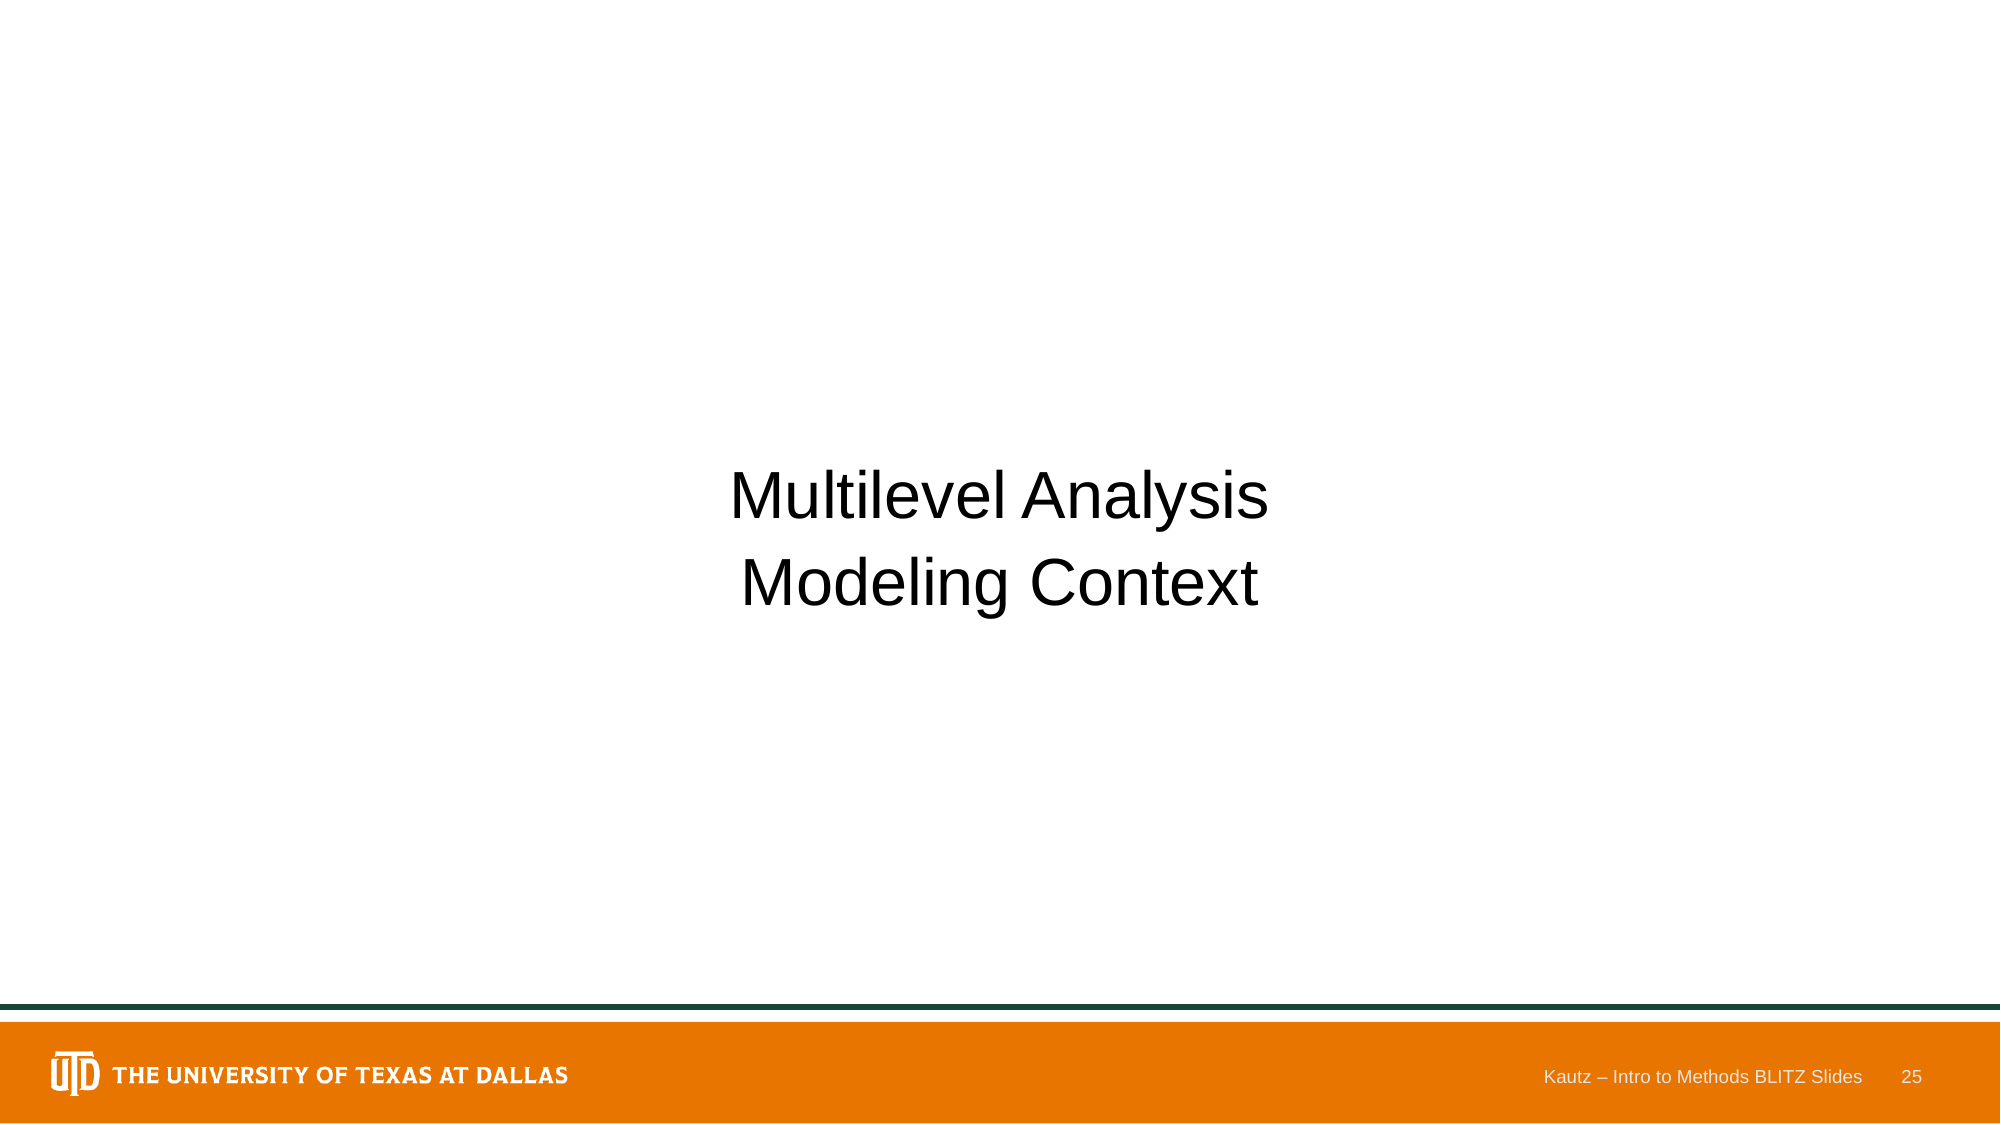

Multilevel Analysis
Modeling Context
Kautz – Intro to Methods BLITZ Slides
25